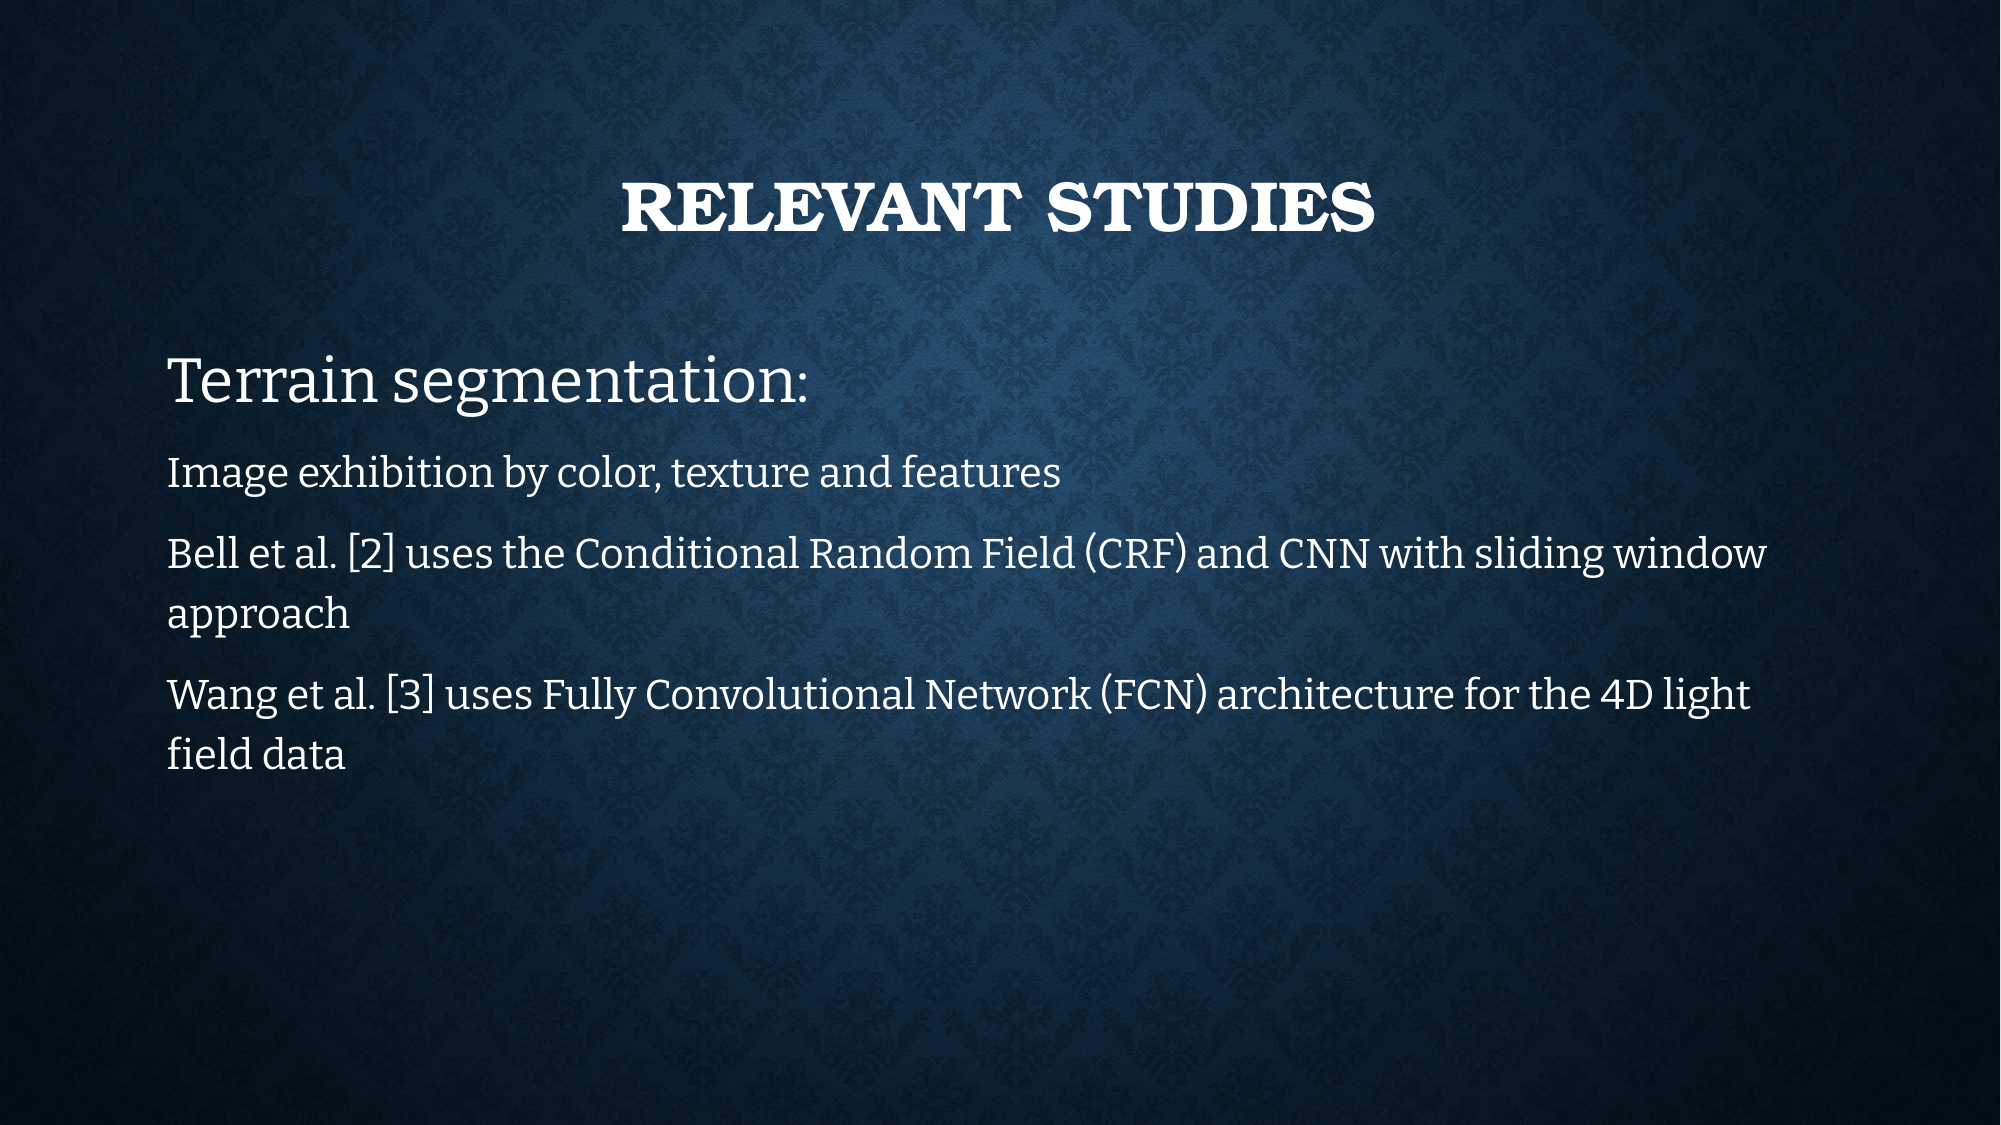

# Relevant studies
Terrain segmentation:
Image exhibition by color, texture and features
Bell et al. [2] uses the Conditional Random Field (CRF) and CNN with sliding window approach
Wang et al. [3] uses Fully Convolutional Network (FCN) architecture for the 4D light field data